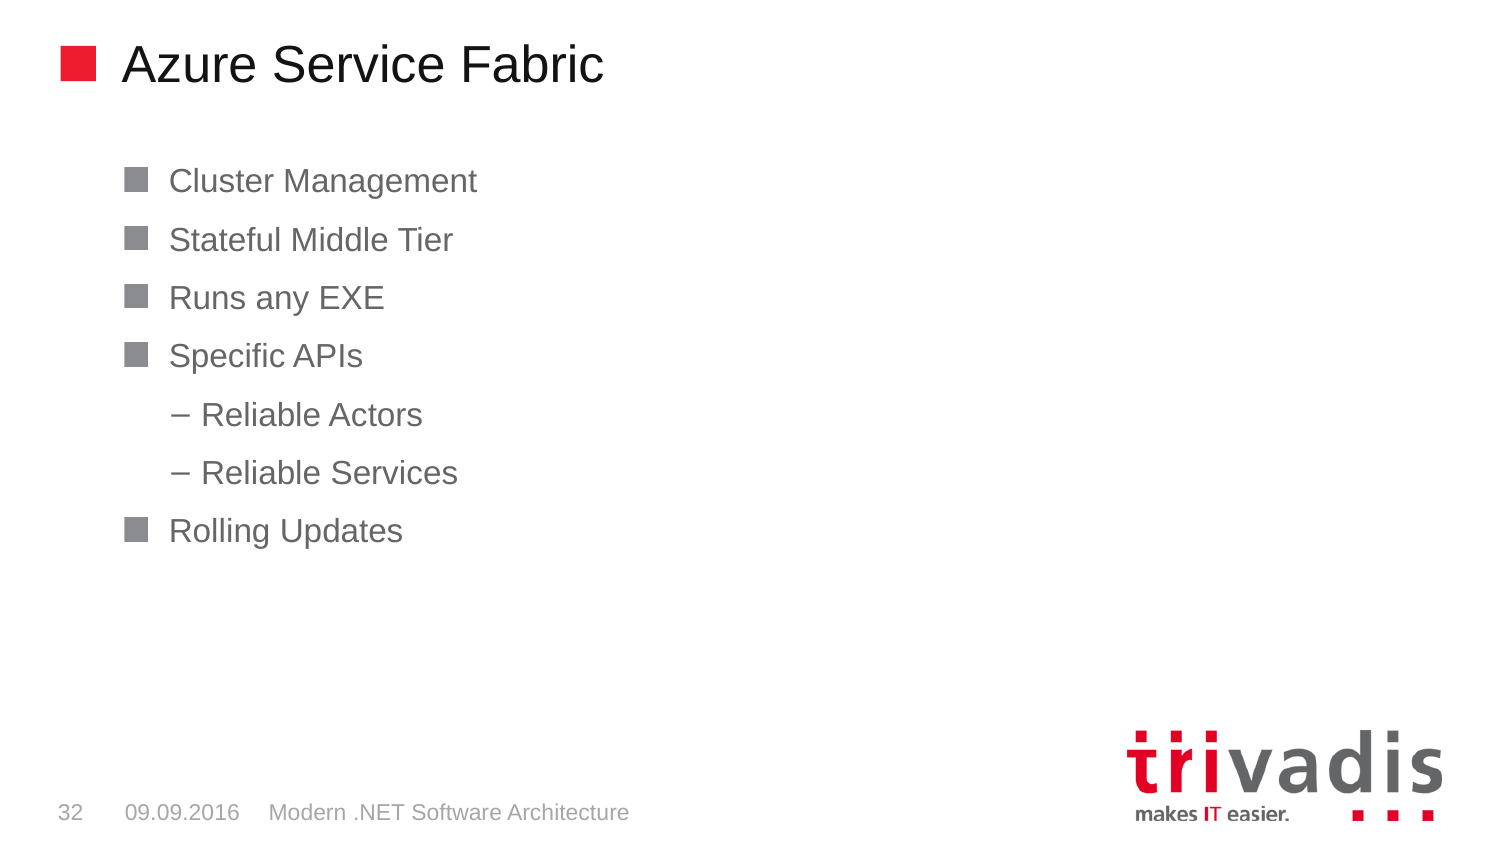

# Azure Service Fabric
Cluster Management
Stateful Middle Tier
Runs any EXE
Specific APIs
Reliable Actors
Reliable Services
Rolling Updates
32
09.09.2016
Modern .NET Software Architecture